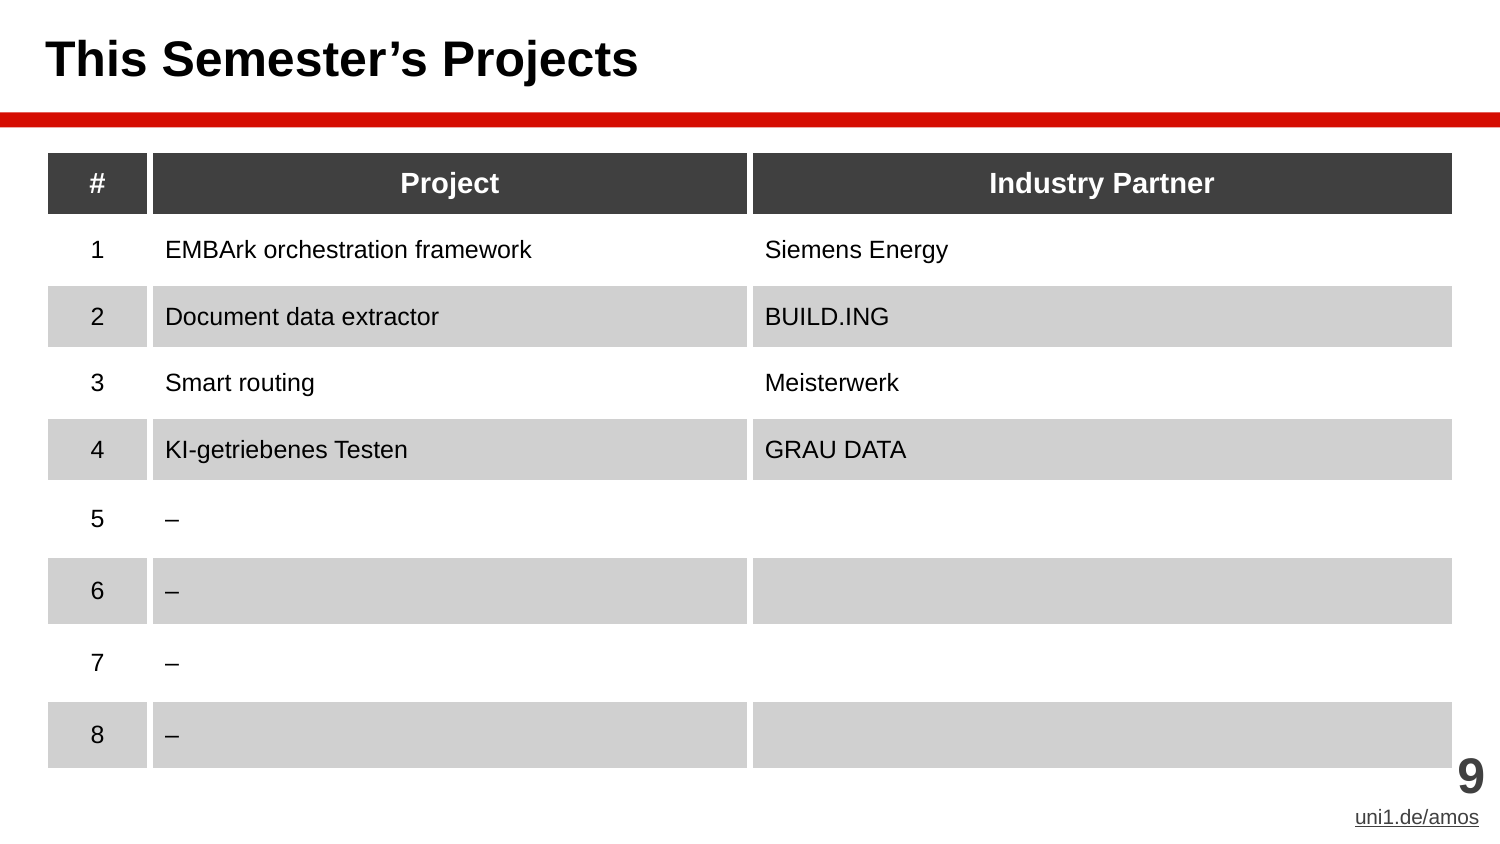

# This Semester’s Projects
| # | Project | Industry Partner |
| --- | --- | --- |
| 1 | EMBArk orchestration framework | Siemens Energy |
| 2 | Document data extractor | BUILD.ING |
| 3 | Smart routing | Meisterwerk |
| 4 | KI-getriebenes Testen | GRAU DATA |
| 5 | – |  |
| 6 | – |  |
| 7 | – |  |
| 8 | – |  |
9
uni1.de/amos